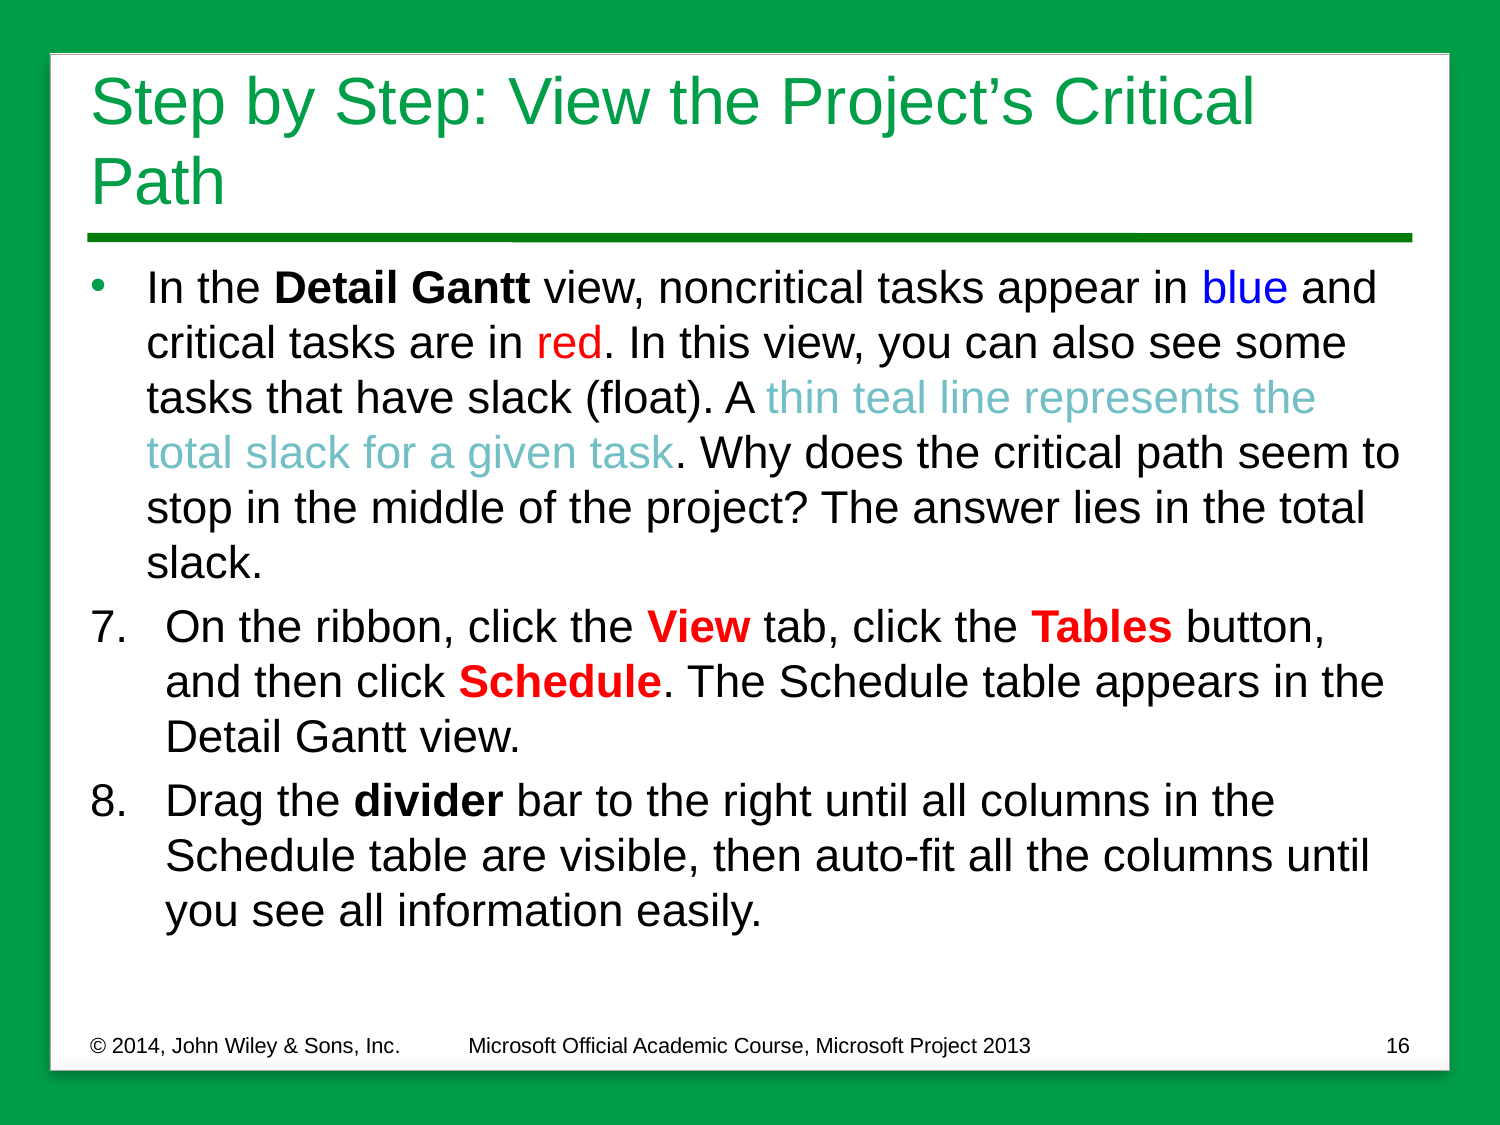

# Step by Step: View the Project’s Critical Path
In the Detail Gantt view, noncritical tasks appear in blue and critical tasks are in red. In this view, you can also see some tasks that have slack (float). A thin teal line represents the total slack for a given task. Why does the critical path seem to stop in the middle of the project? The answer lies in the total slack.
7.	On the ribbon, click the View tab, click the Tables button, and then click Schedule. The Schedule table appears in the Detail Gantt view.
8.	Drag the divider bar to the right until all columns in the Schedule table are visible, then auto-fit all the columns until you see all information easily.

© 2014, John Wiley & Sons, Inc.
Microsoft Official Academic Course, Microsoft Project 2013
16